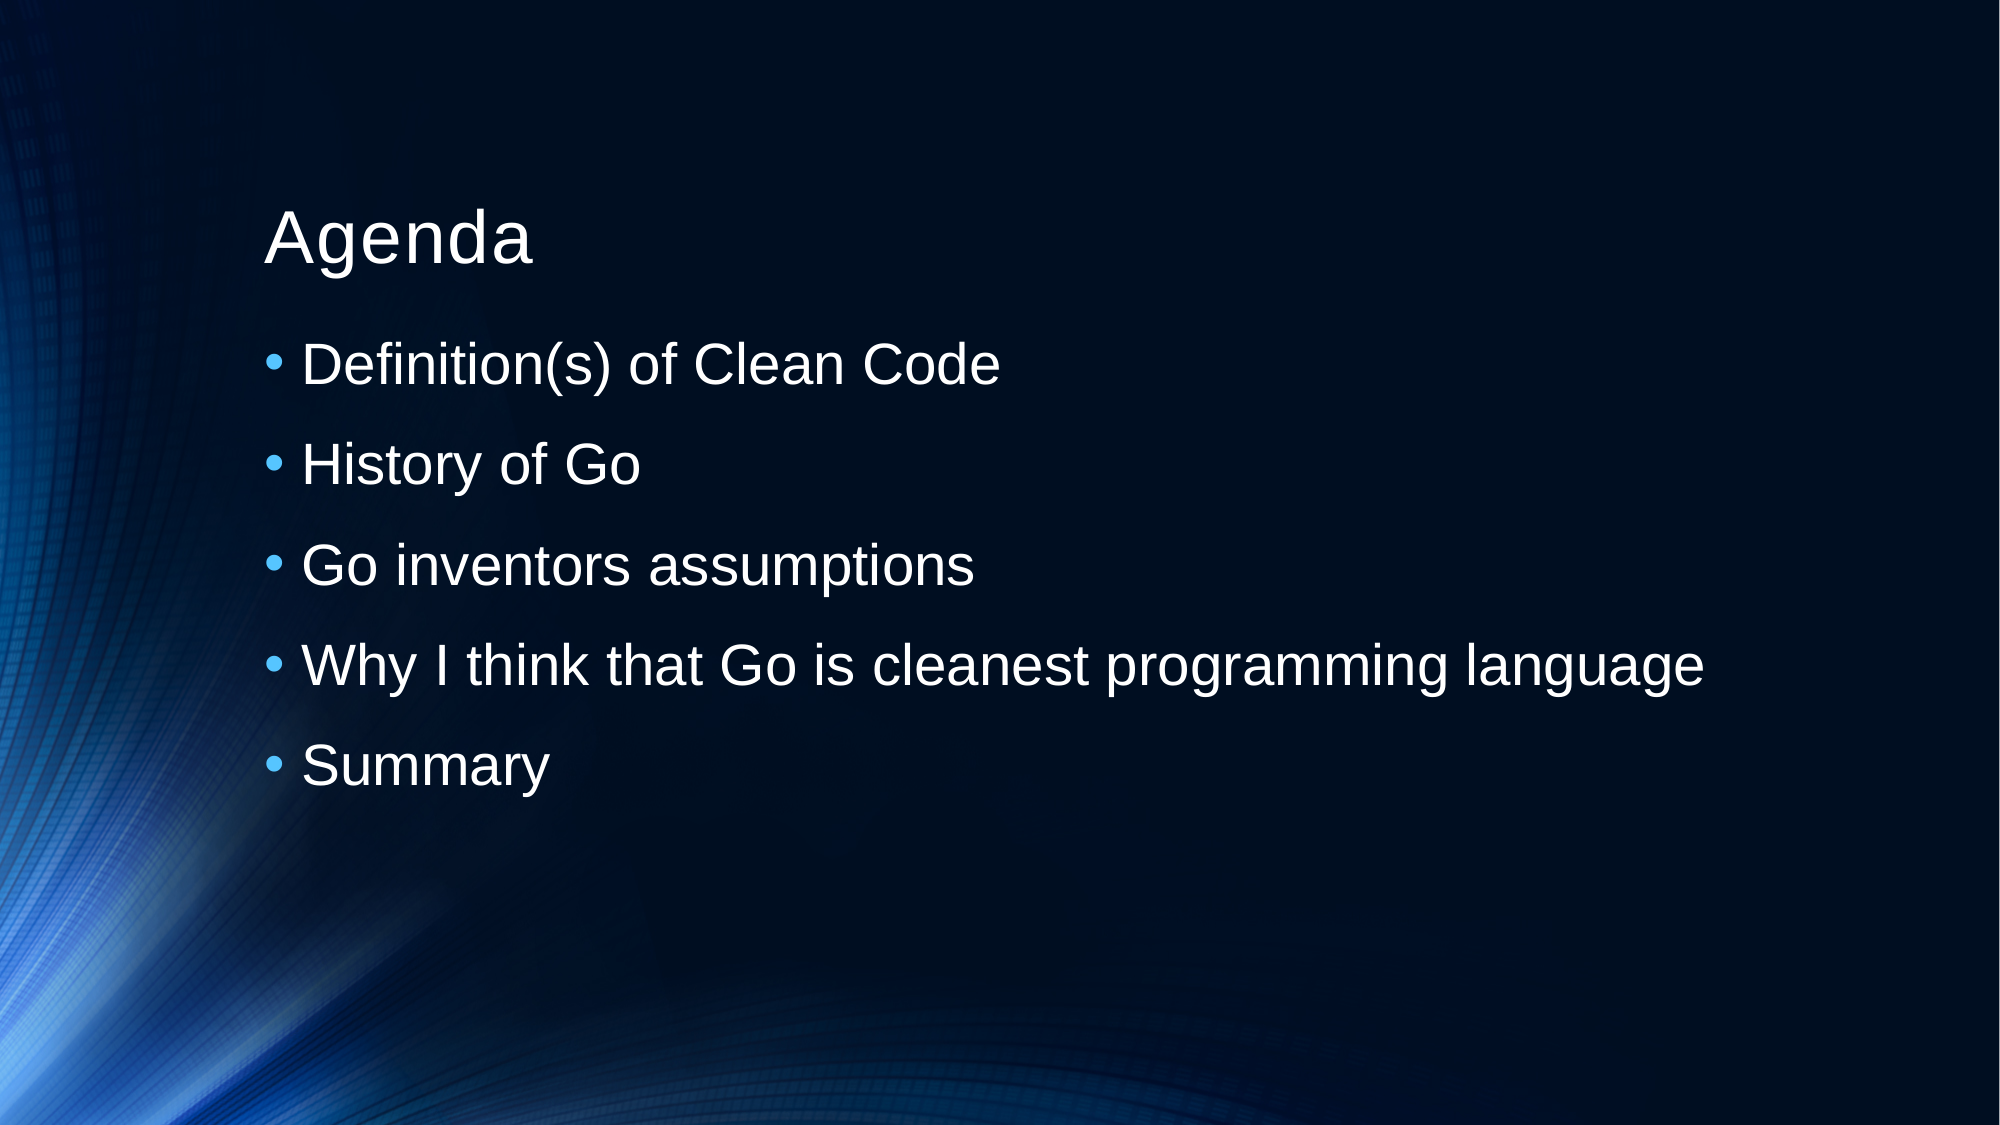

# Agenda
Definition(s) of Clean Code
History of Go
Go inventors assumptions
Why I think that Go is cleanest programming language
Summary